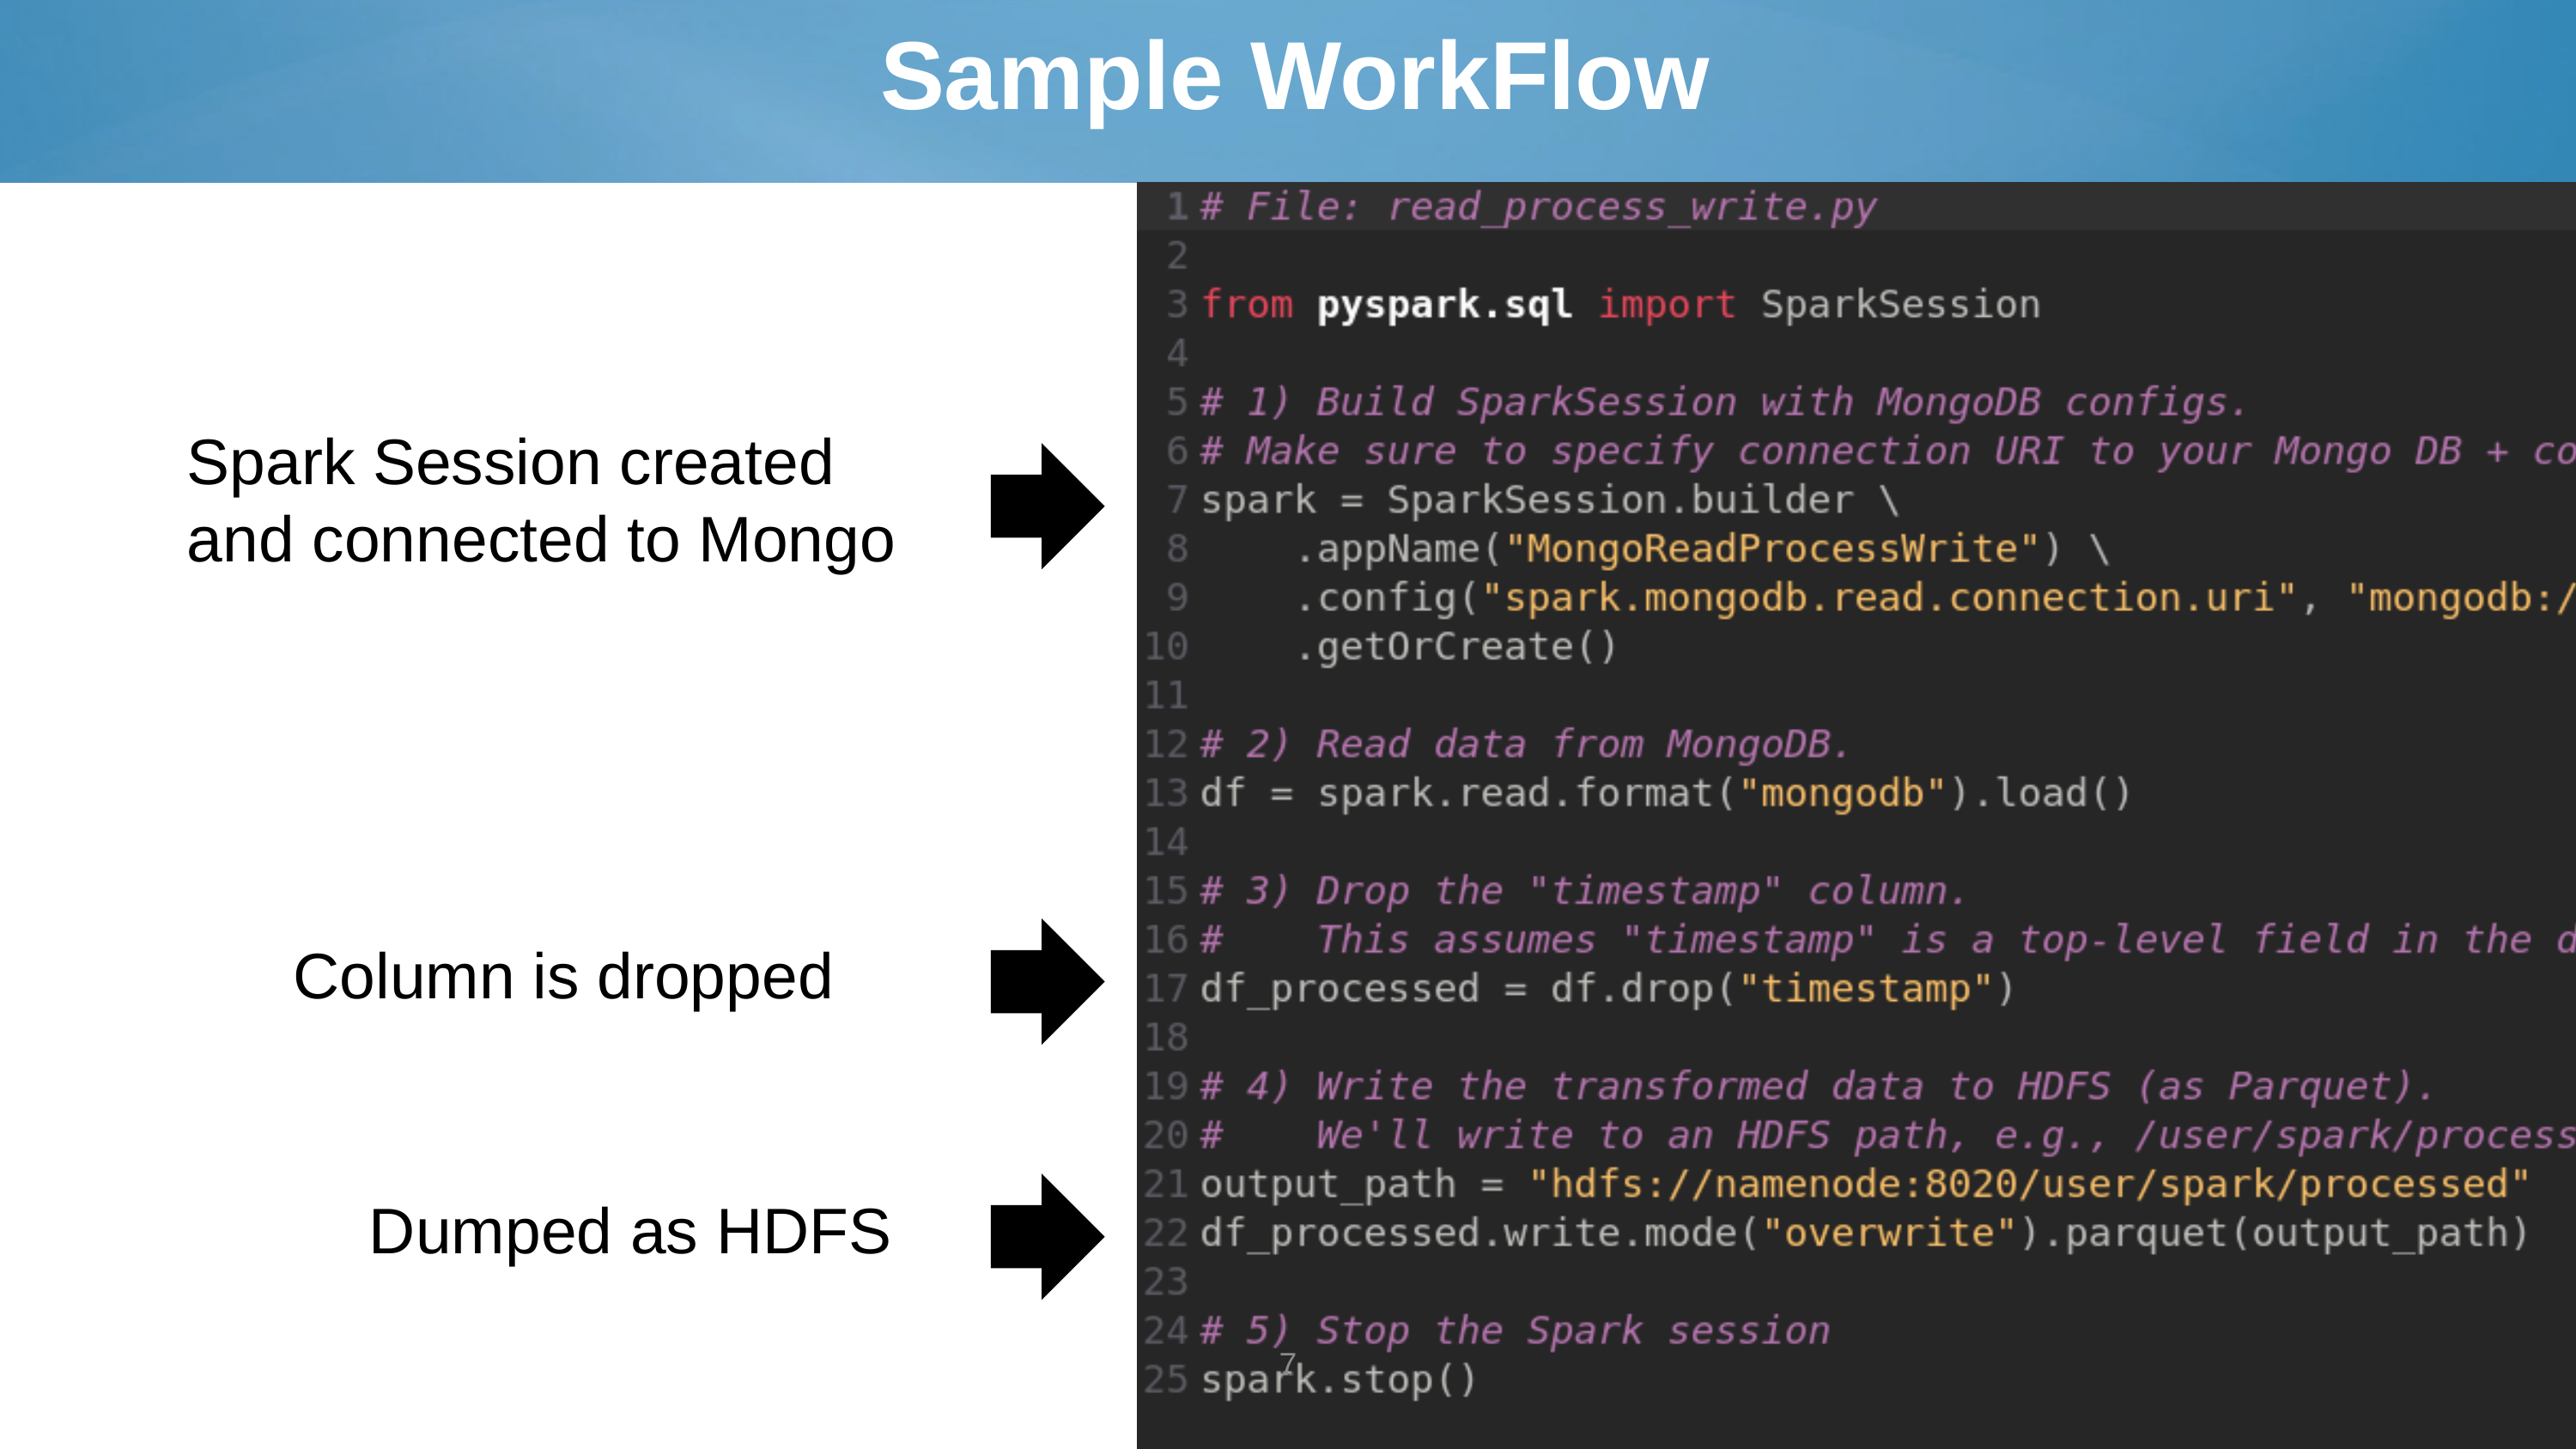

Sample WorkFlow

Spark Session created
and connected to Mongo

Column is dropped

Dumped as HDFS

7